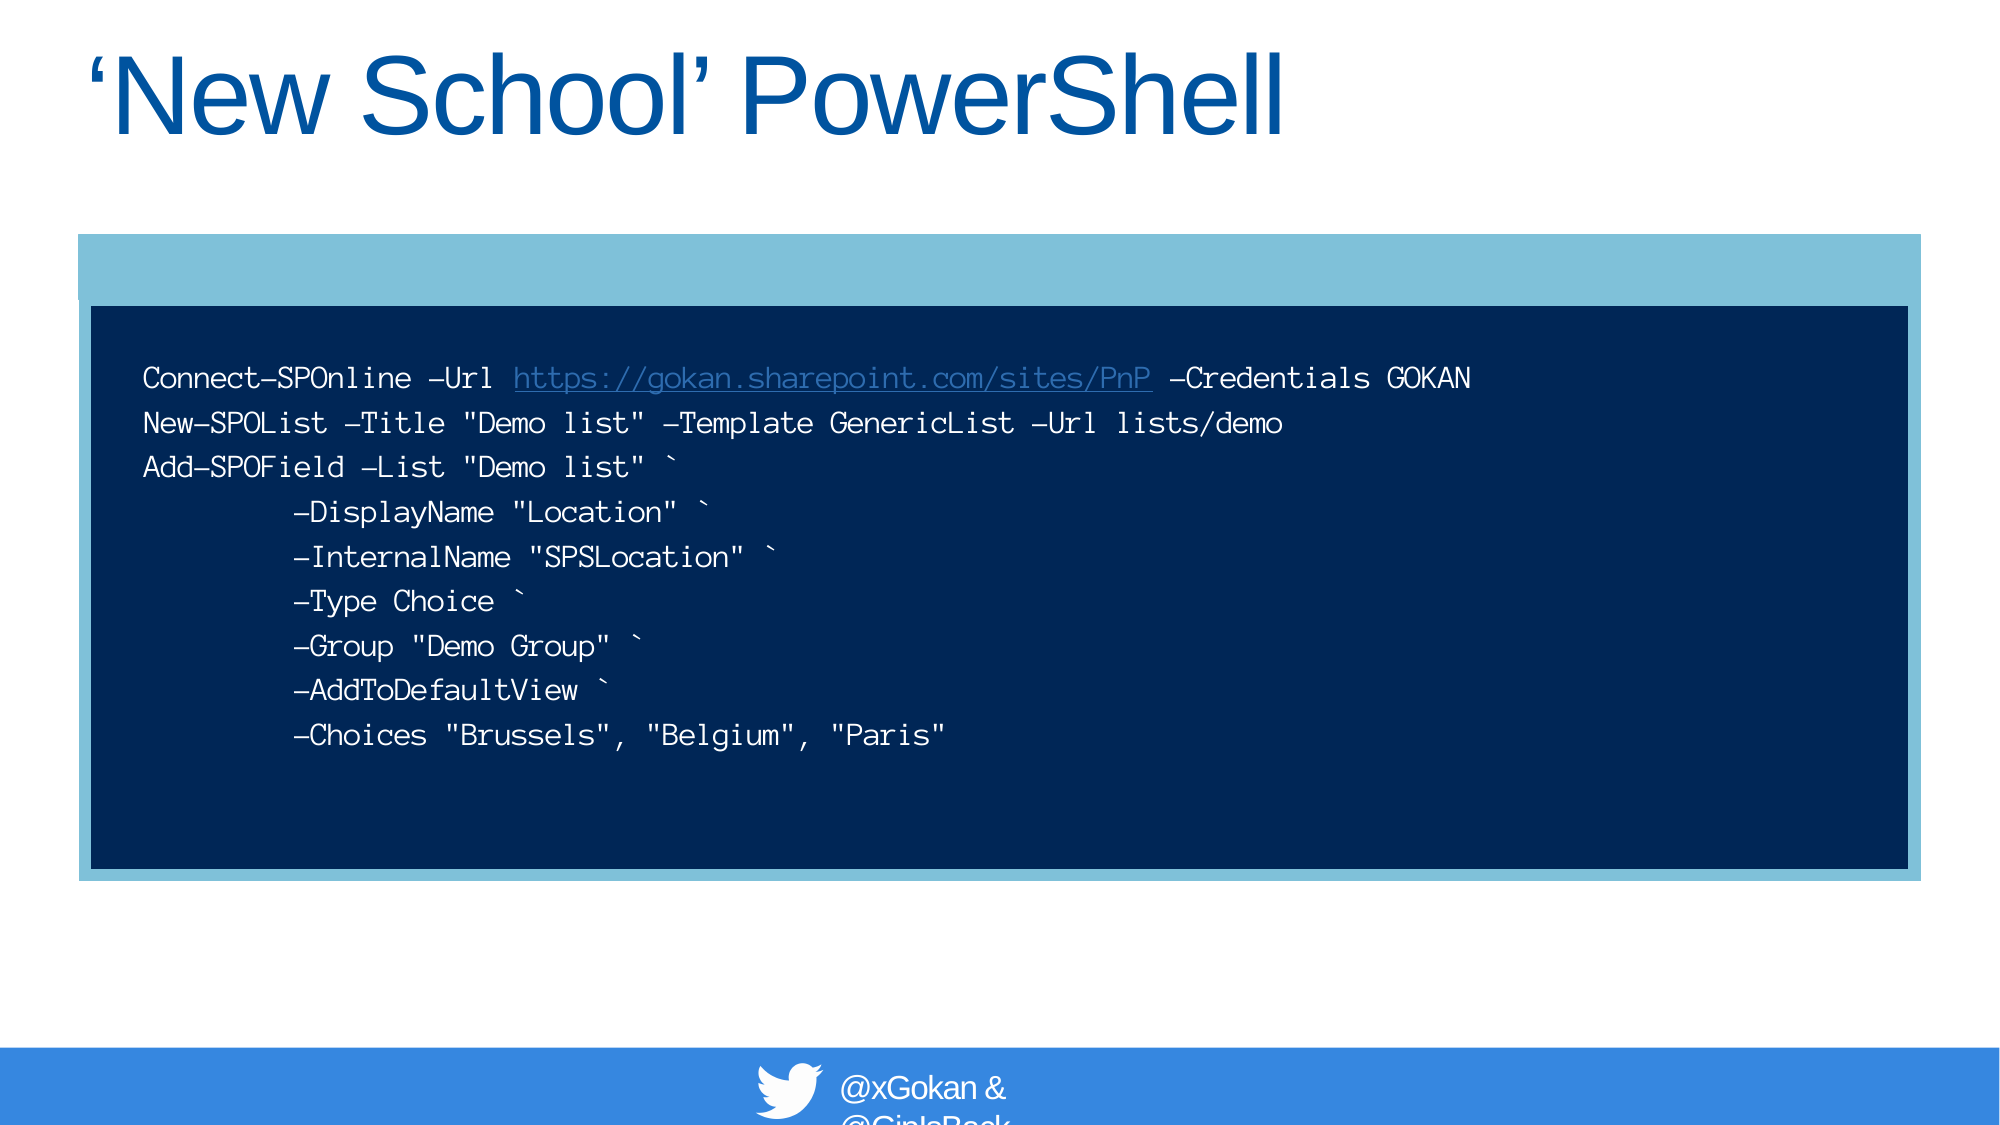

# ‘New School’ PowerShell
Connect-SPOnline -Url https://gokan.sharepoint.com/sites/PnP -Credentials GOKAN
New-SPOList –Title "Demo list" –Template GenericList -Url lists/demo
Add-SPOField –List "Demo list" `
	-DisplayName "Location" `
	-InternalName "SPSLocation" `
	-Type Choice `
	-Group "Demo Group" `
	-AddToDefaultView `
	-Choices "Brussels", "Belgium", "Paris"